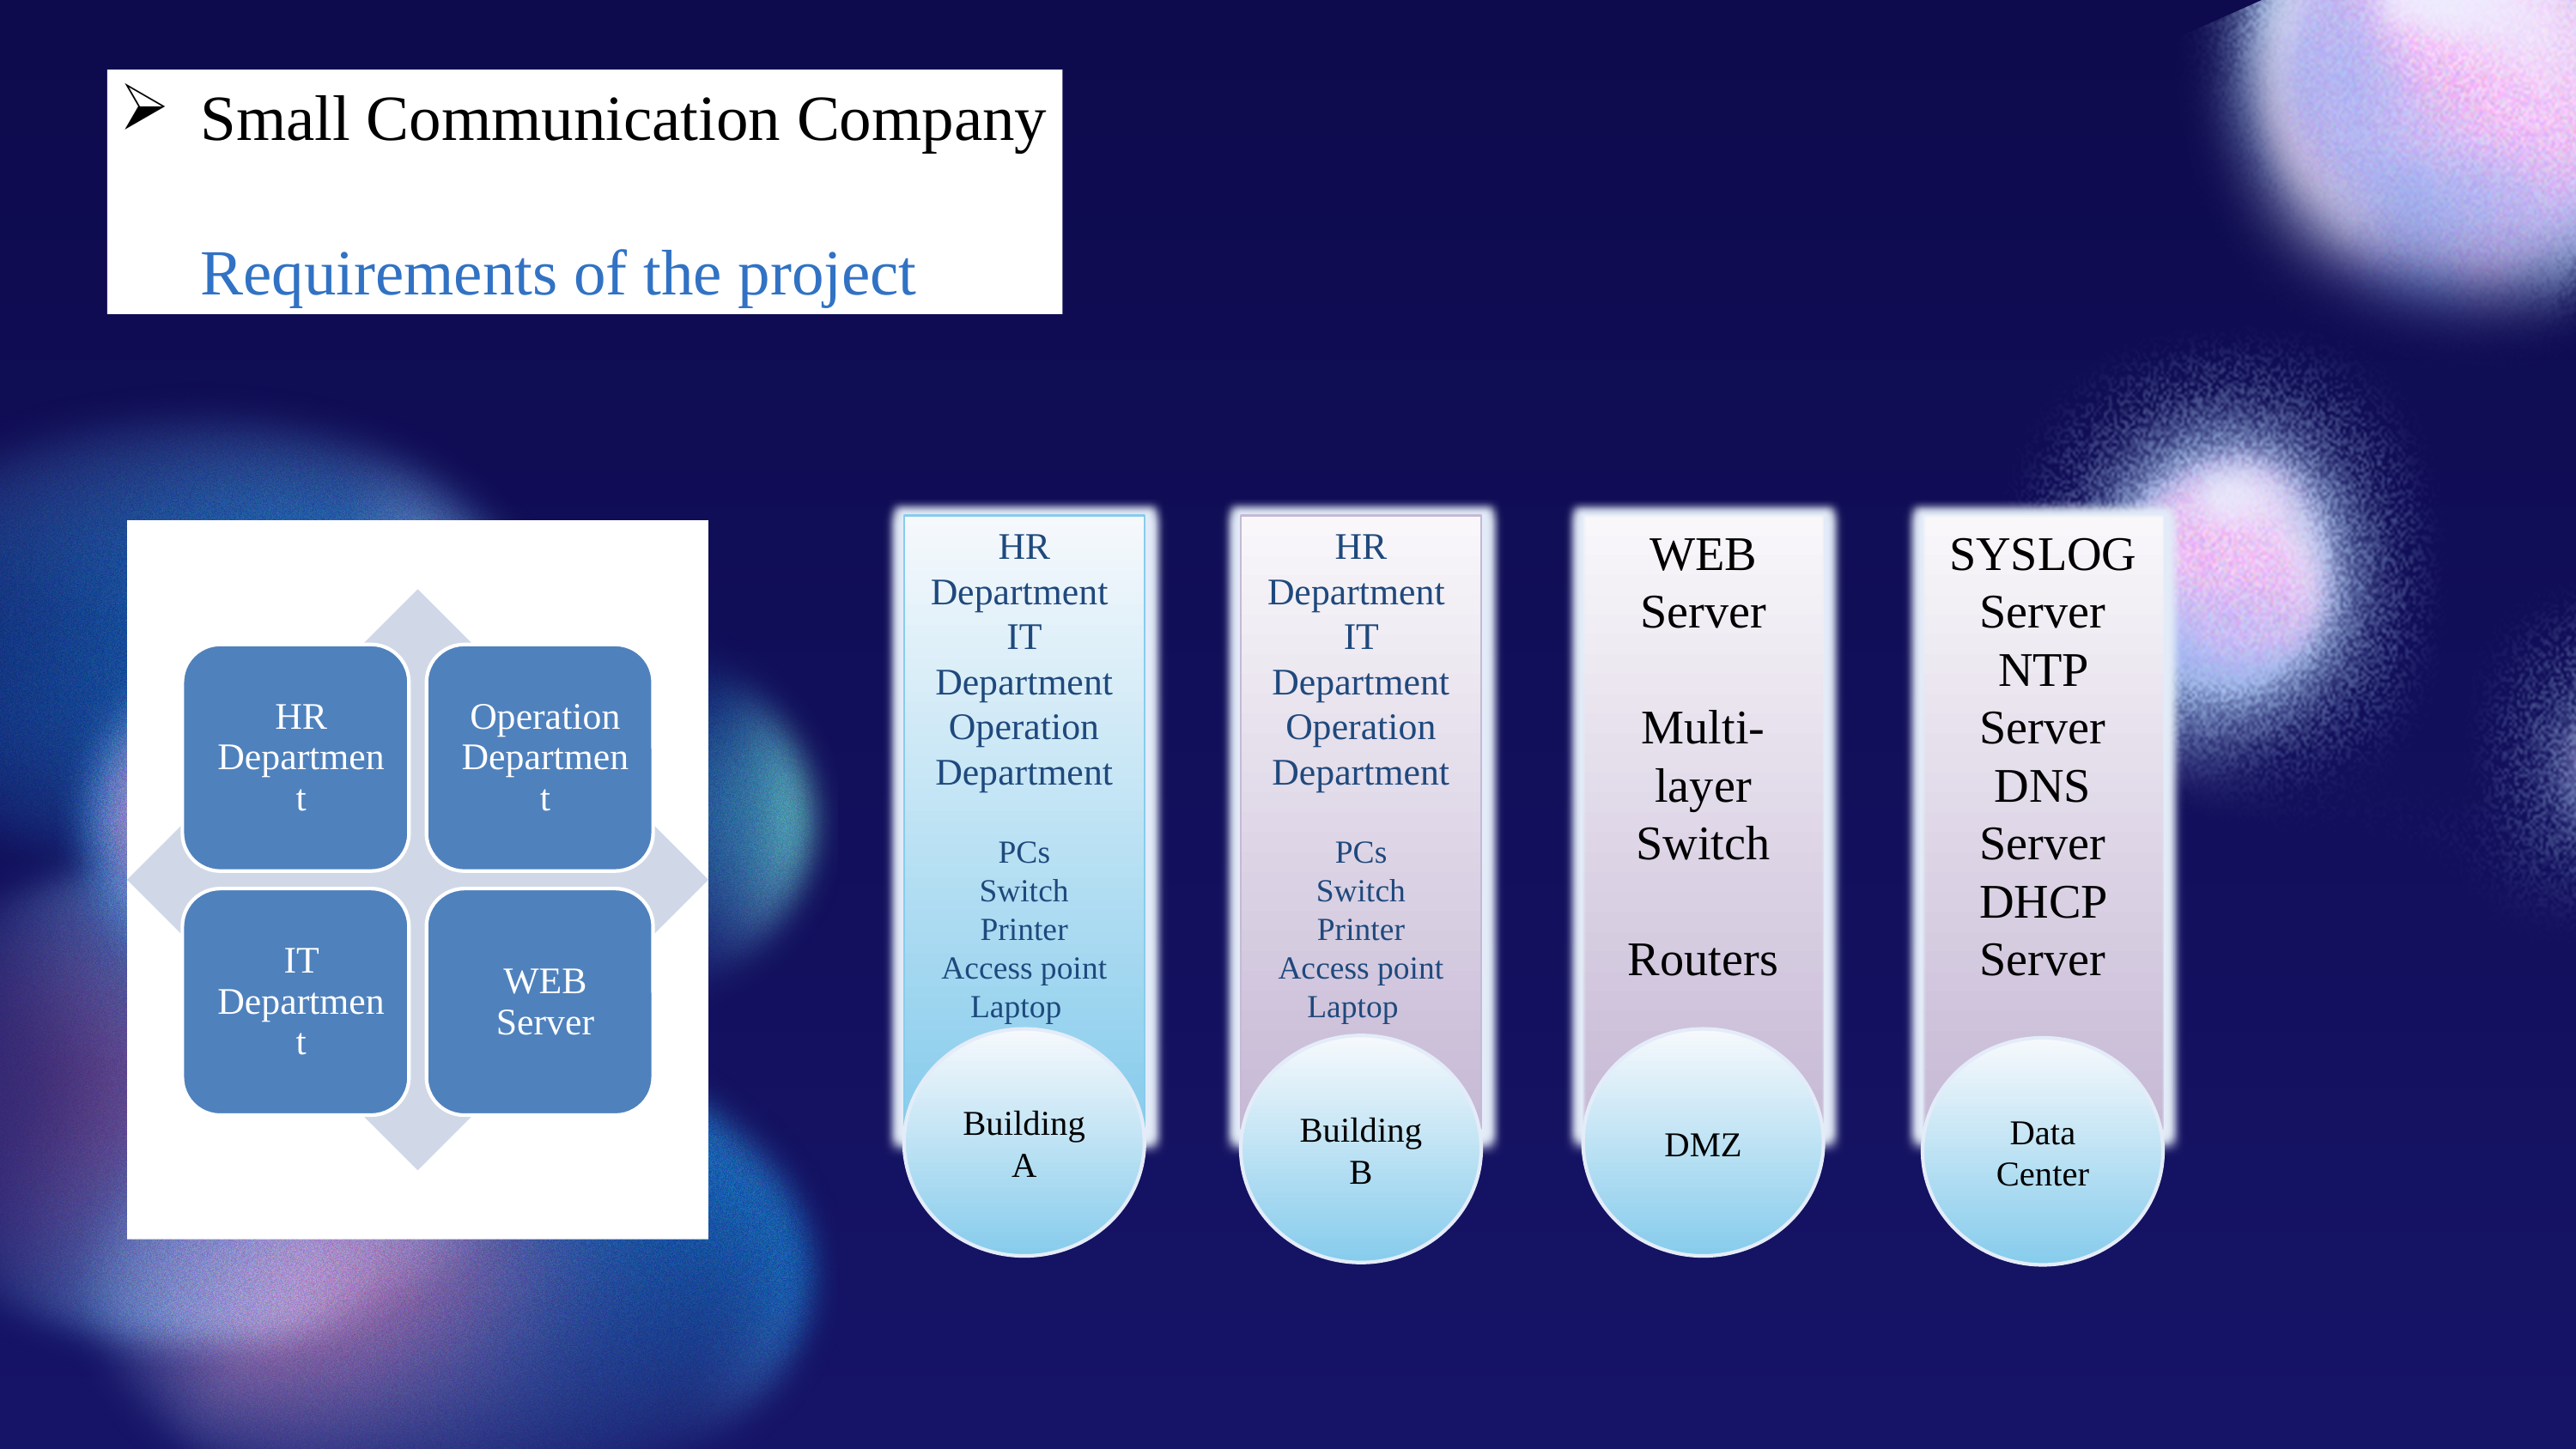

Small Communication Company
Requirements of the project

SYSLOG Server
NTP Server
DNS Server
DHCP Server

HR Department
IT Department
Operation Department

PCs
Switch
Printer
Access point
Laptop
WEB Server

Multi-layer Switch

Routers
HR Department
IT Department
Operation Department

PCs
Switch
Printer
Access point
Laptop

HR Department
Operation Department
IT Department
WEB Server
Building A
DMZ
Building B
Data Center